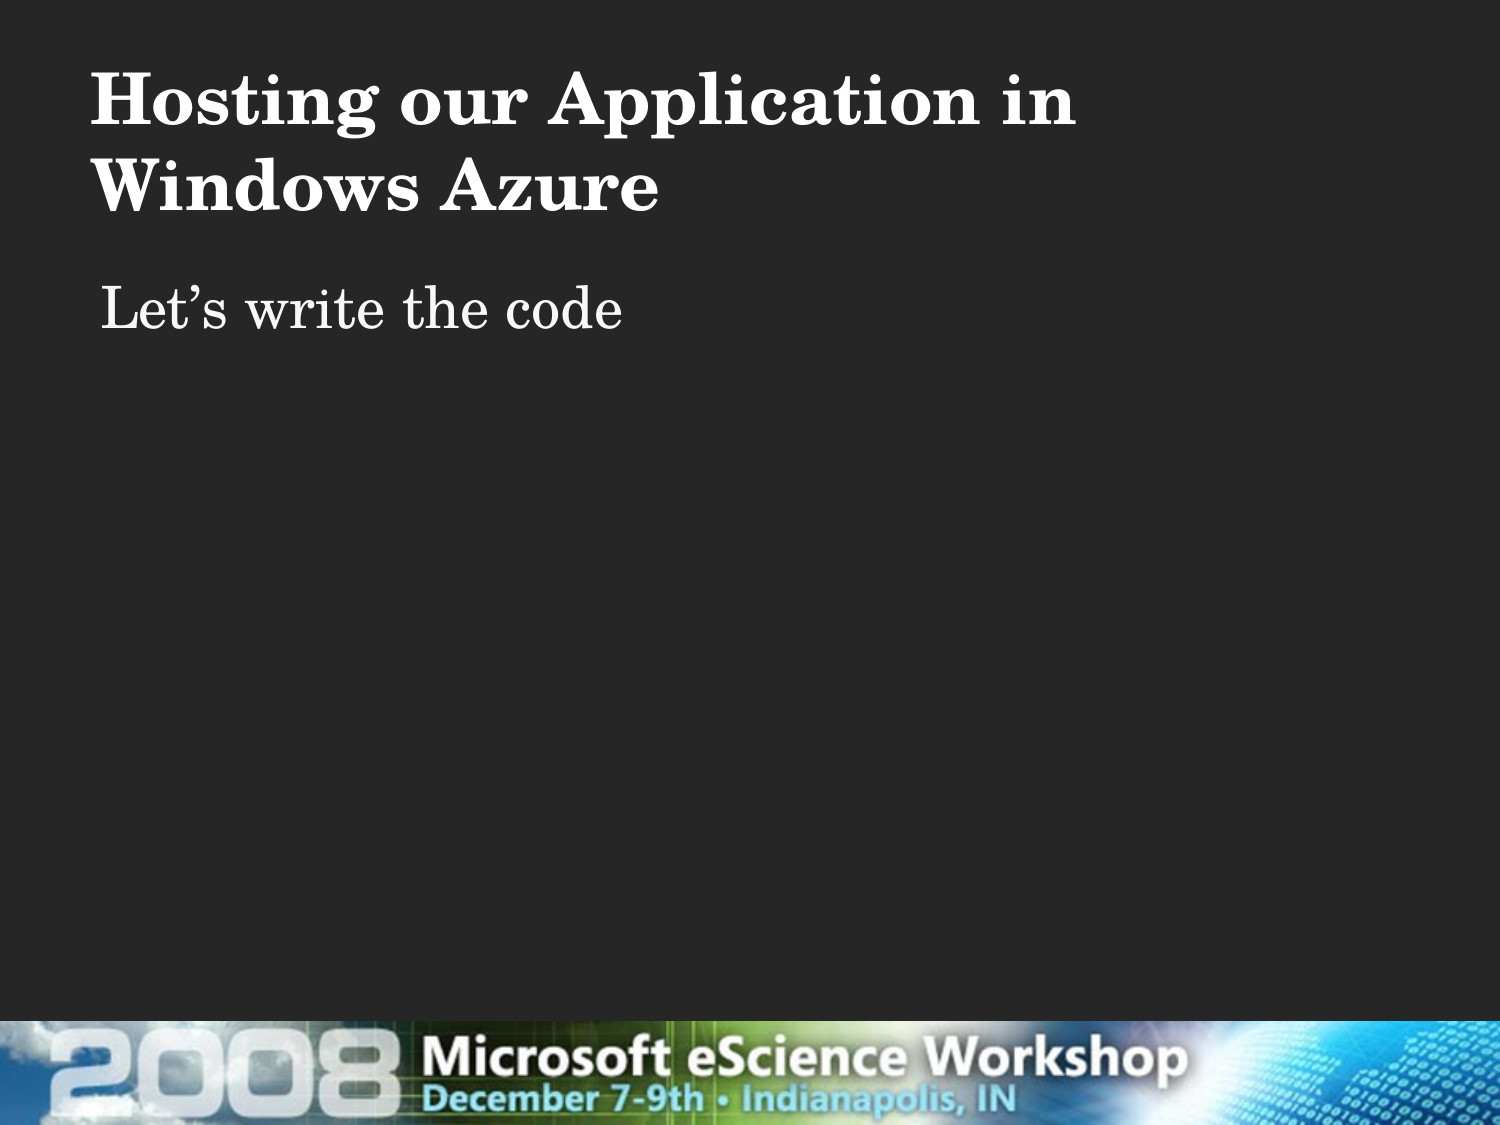

# Hosting our Application in Windows Azure
Let’s write the code